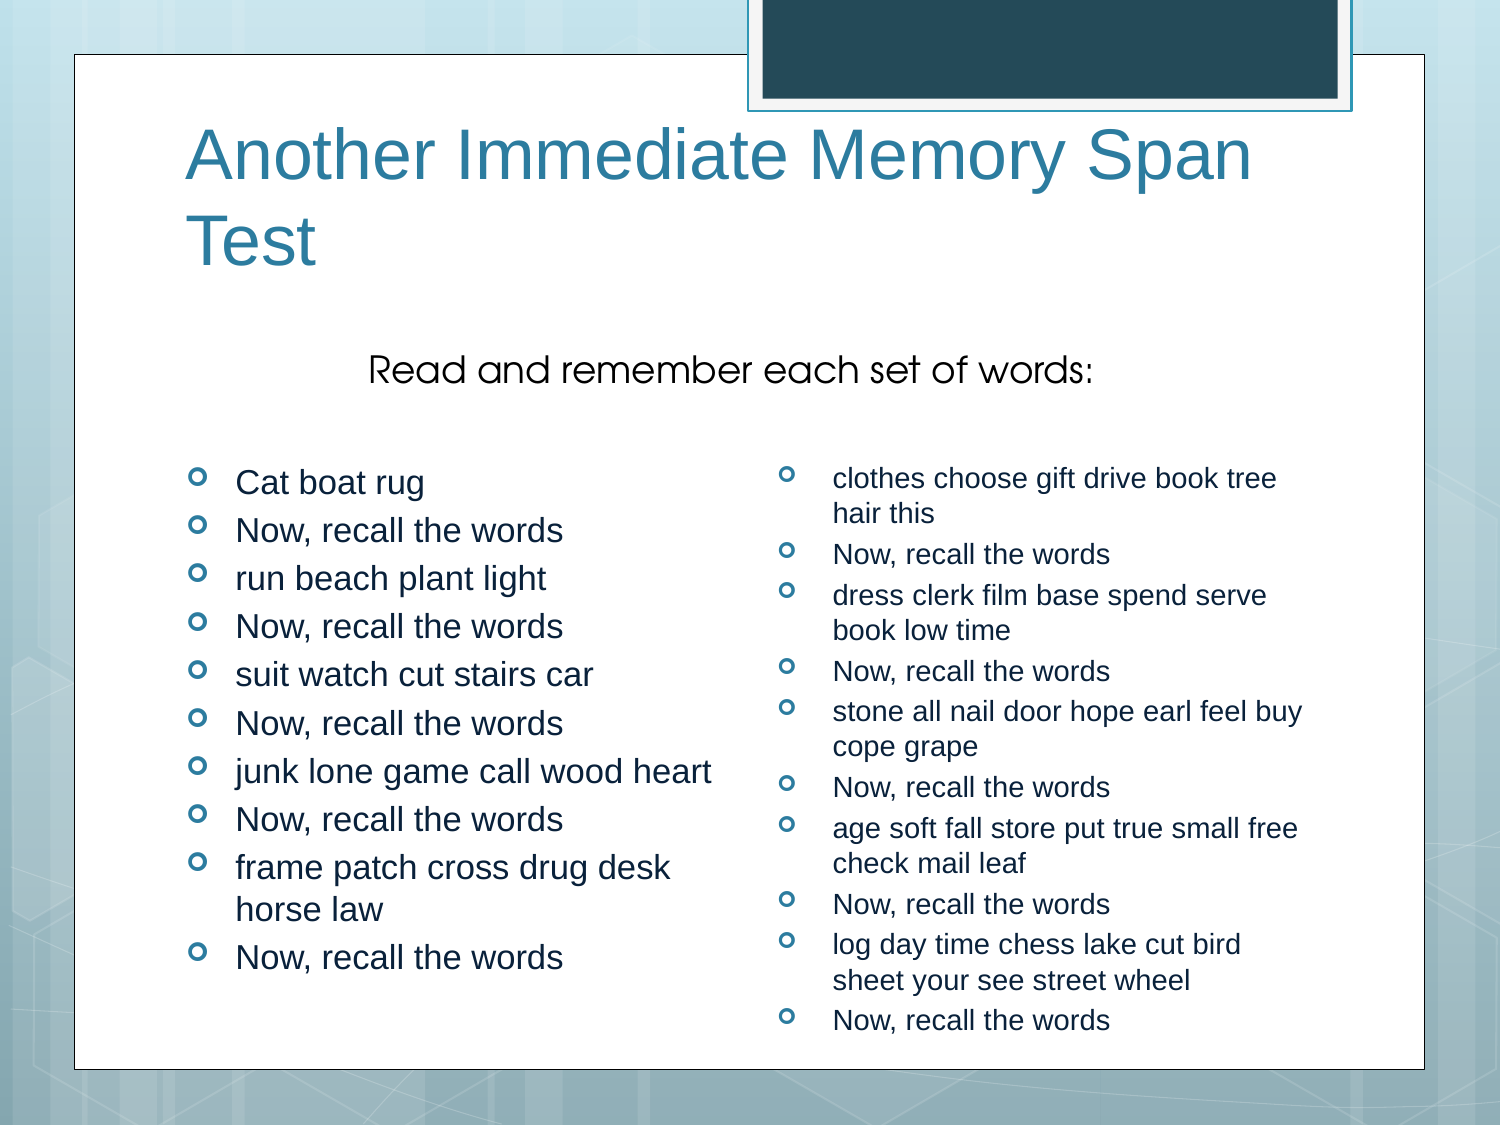

# Another Immediate Memory Span Test
Read and remember each set of words:
Cat boat rug
Now, recall the words
run beach plant light
Now, recall the words
suit watch cut stairs car
Now, recall the words
junk lone game call wood heart
Now, recall the words
frame patch cross drug desk horse law
Now, recall the words

clothes choose gift drive book tree hair this
Now, recall the words
dress clerk film base spend serve book low time
Now, recall the words
stone all nail door hope earl feel buy cope grape
Now, recall the words
age soft fall store put true small free check mail leaf
Now, recall the words
log day time chess lake cut bird sheet your see street wheel
Now, recall the words